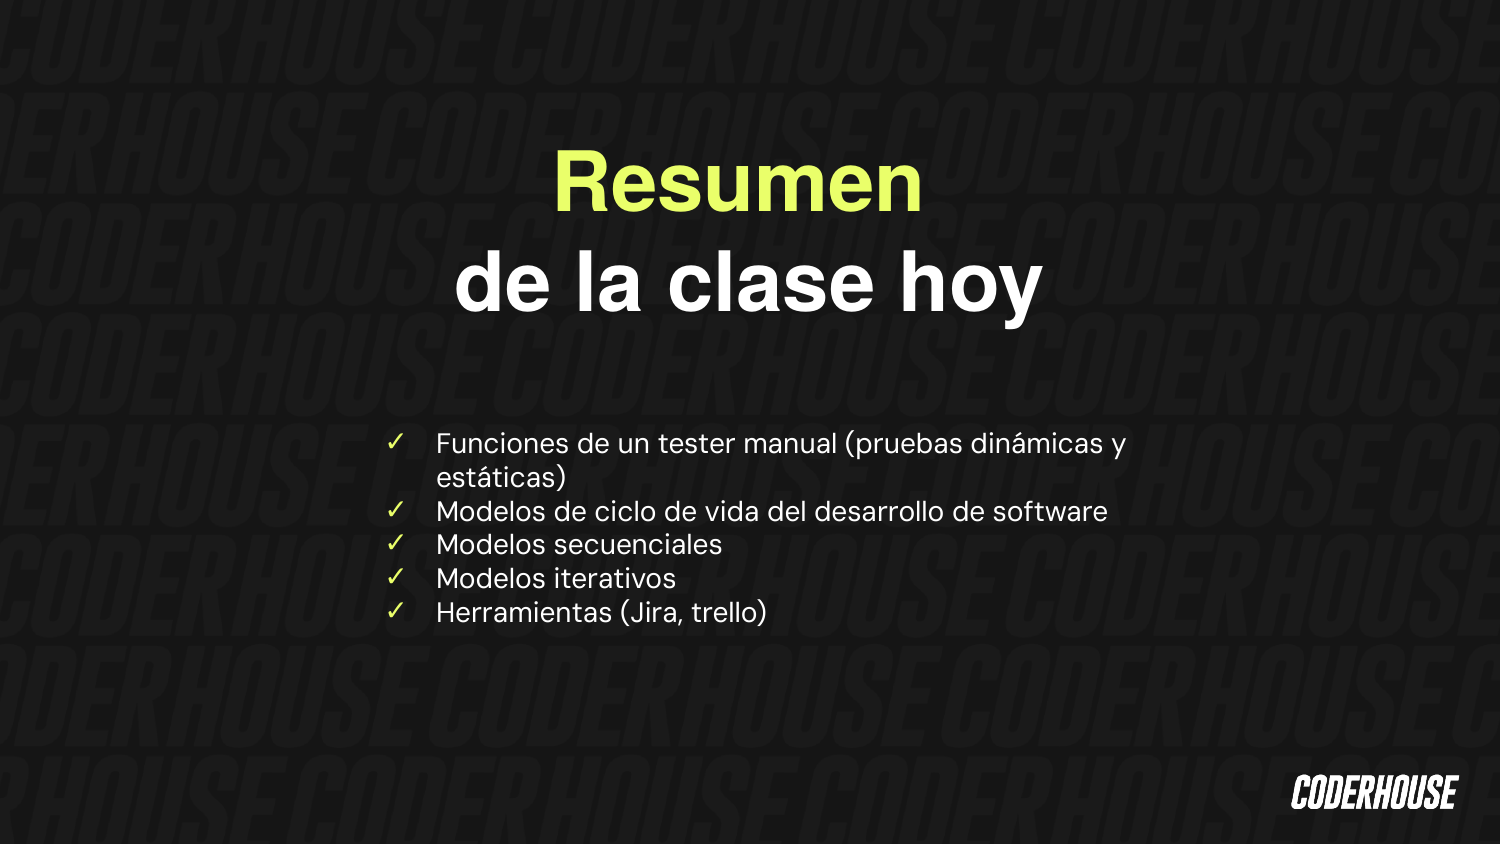

Resumen
de la clase hoy
Funciones de un tester manual (pruebas dinámicas y estáticas)
Modelos de ciclo de vida del desarrollo de software
Modelos secuenciales
Modelos iterativos
Herramientas (Jira, trello)